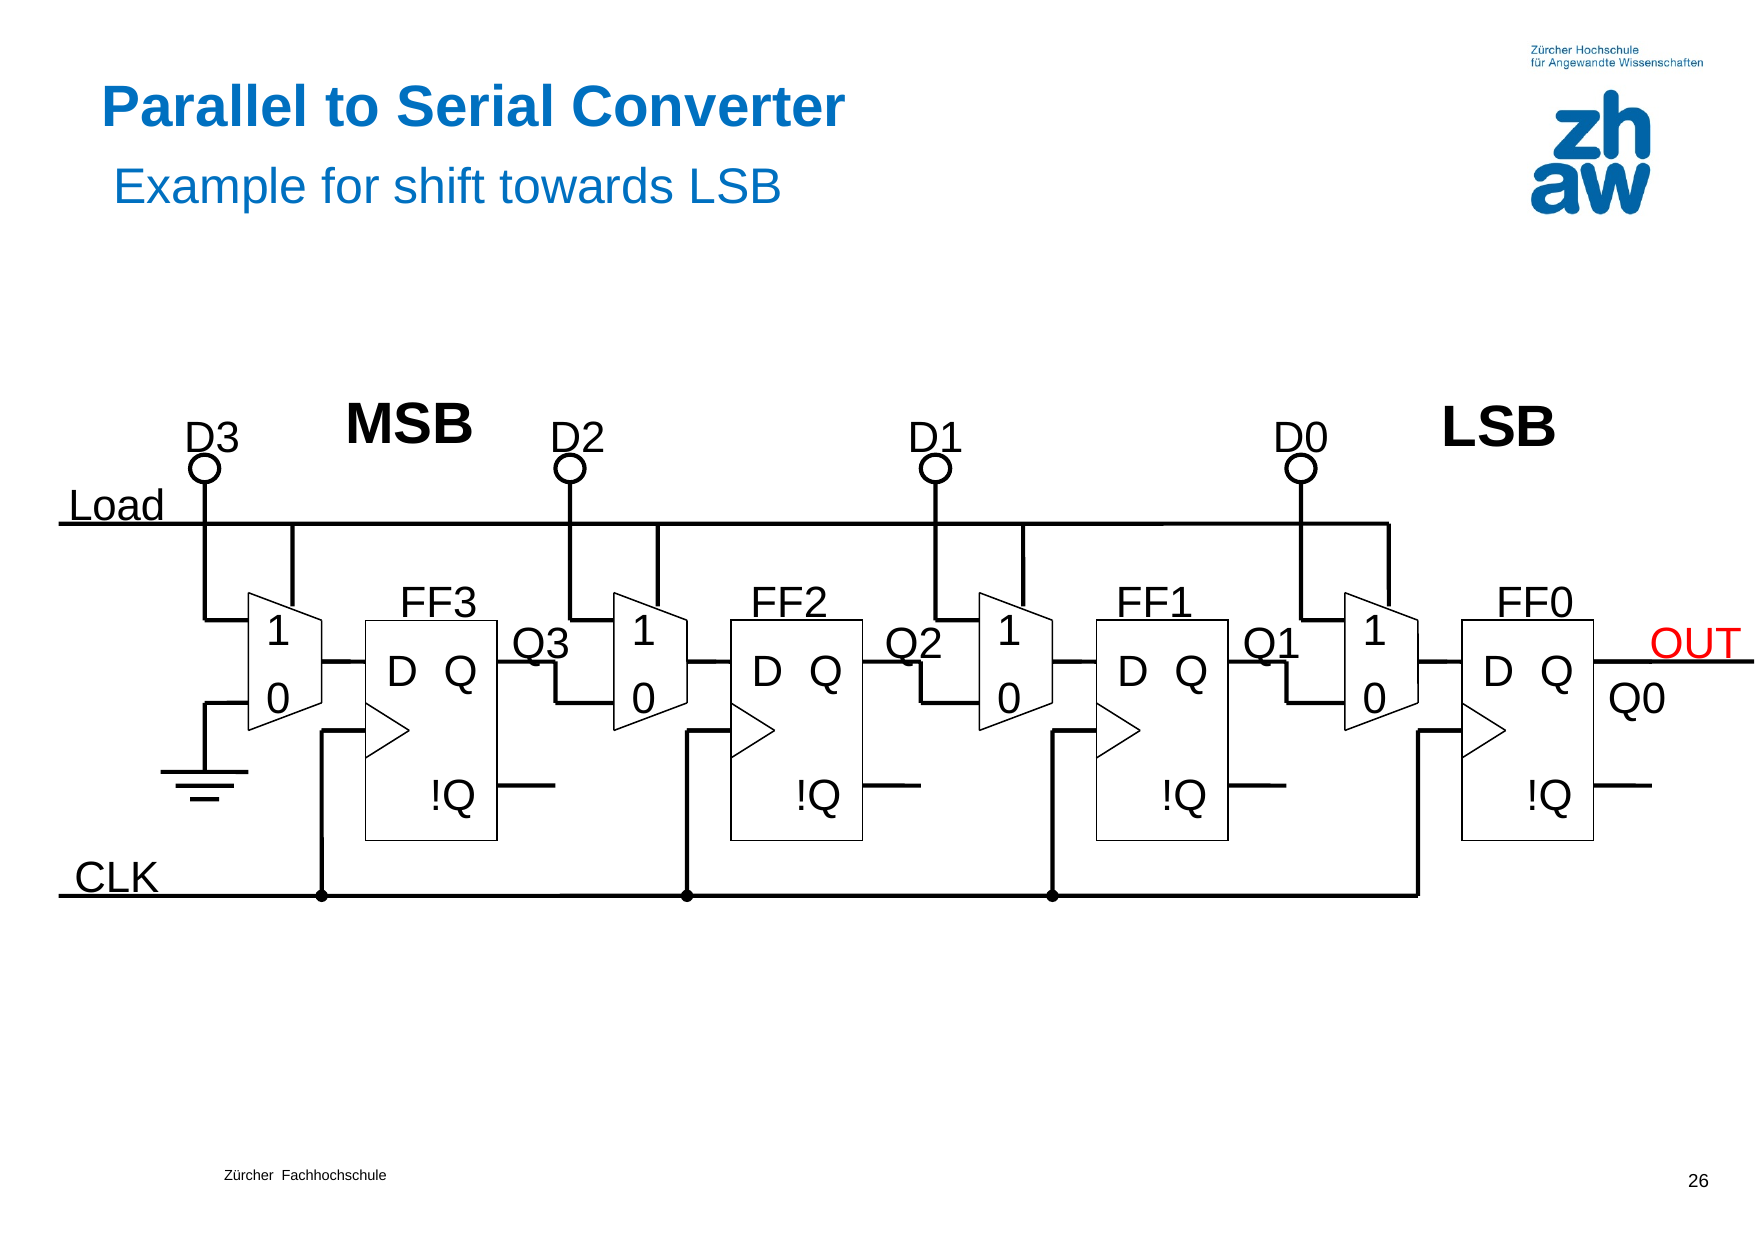

# Parallel to Serial Converter
Example for shift towards LSB
MSB
LSB
D3
D2
D1
D0

Load

FF3
FF2
FF1
FF0

1

1

D
Q

!Q

0

1

D
Q

!Q

0

1

D
Q

!Q

0

Q3
Q2
Q1
OUT

D
Q

!Q

0

Q0

CLK

26